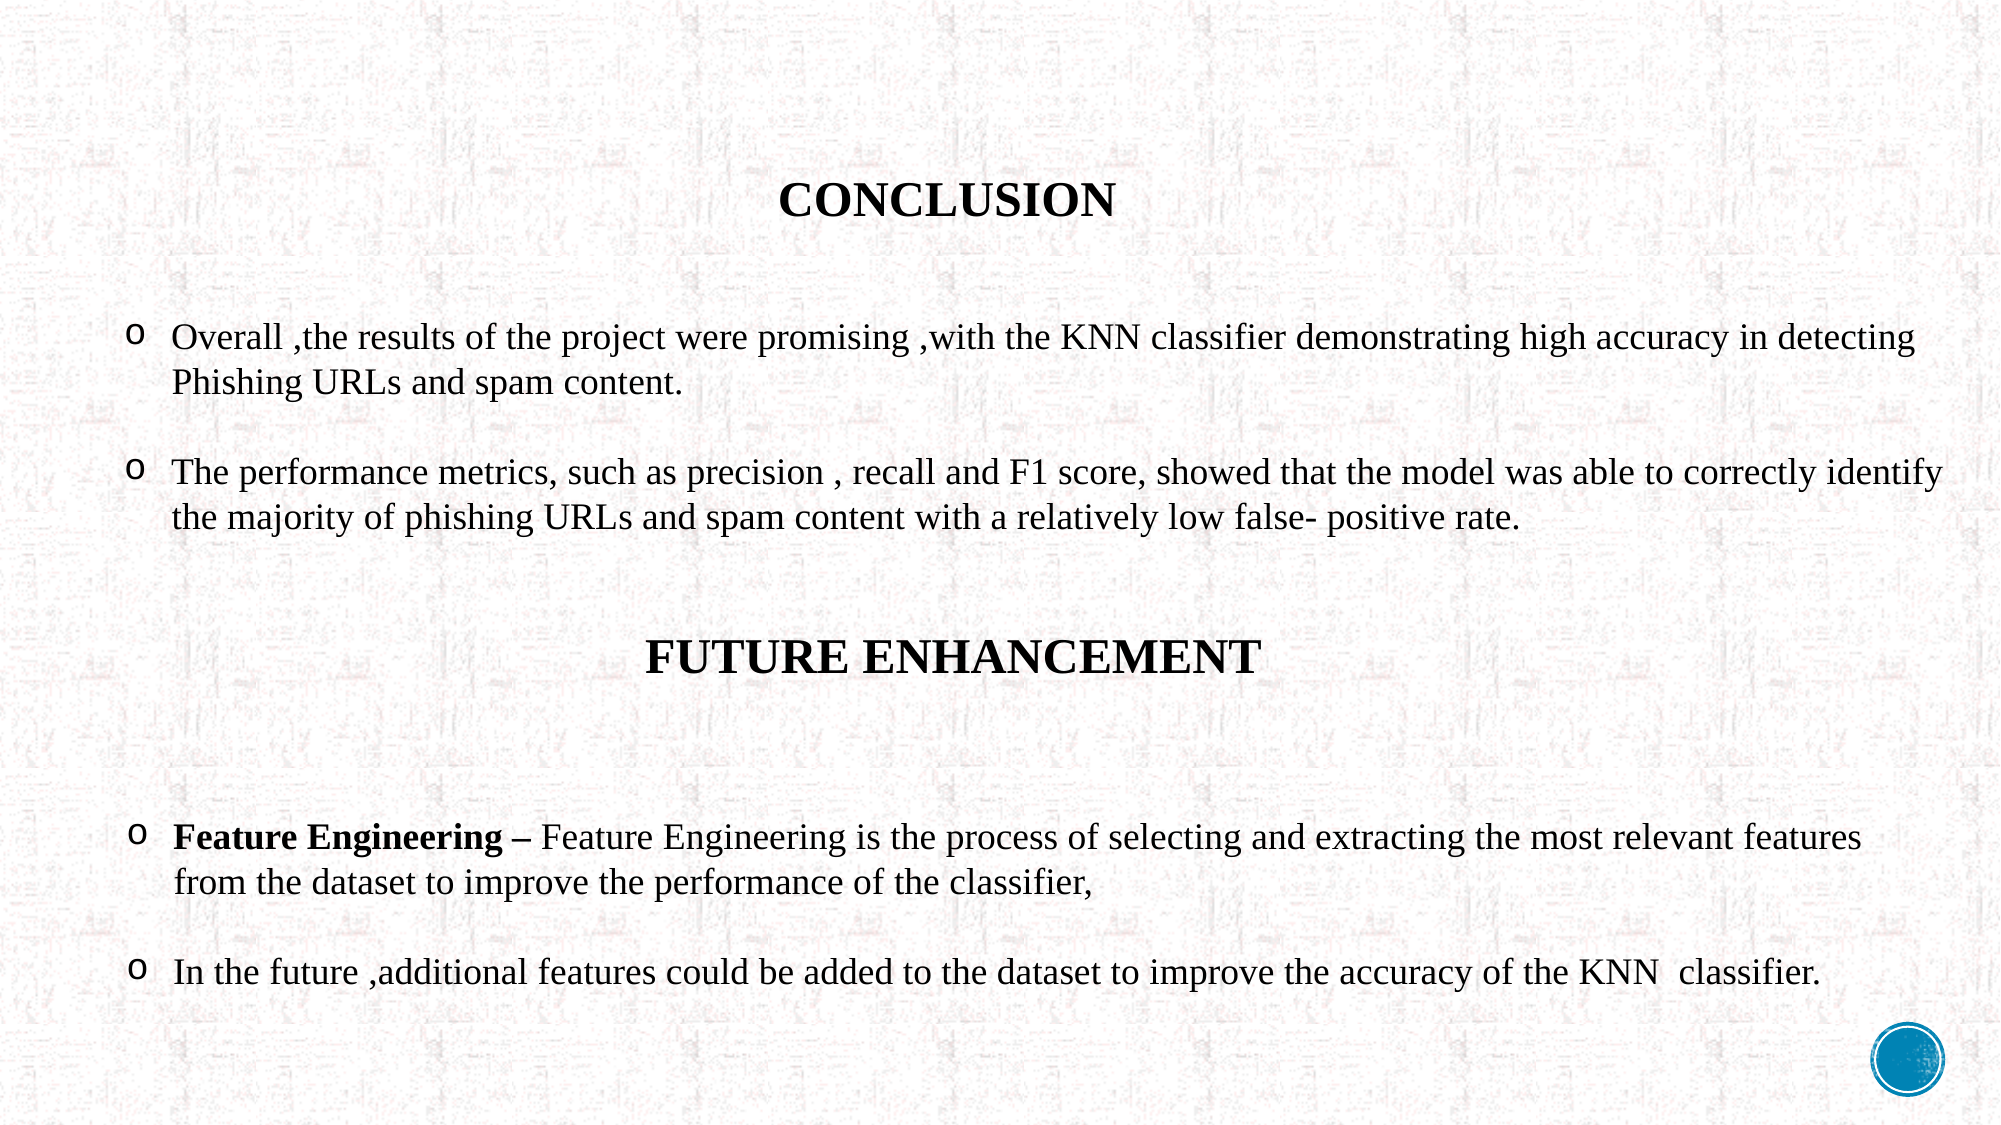

CONCLUSION
Overall ,the results of the project were promising ,with the KNN classifier demonstrating high accuracy in detecting
     Phishing URLs and spam content.

The performance metrics, such as precision , recall and F1 score, showed that the model was able to correctly identify
     the majority of phishing URLs and spam content with a relatively low false- positive rate.
FUTURE ENHANCEMENT
Feature Engineering – Feature Engineering is the process of selecting and extracting the most relevant features
     from the dataset to improve the performance of the classifier,

In the future ,additional features could be added to the dataset to improve the accuracy of the KNN  classifier.